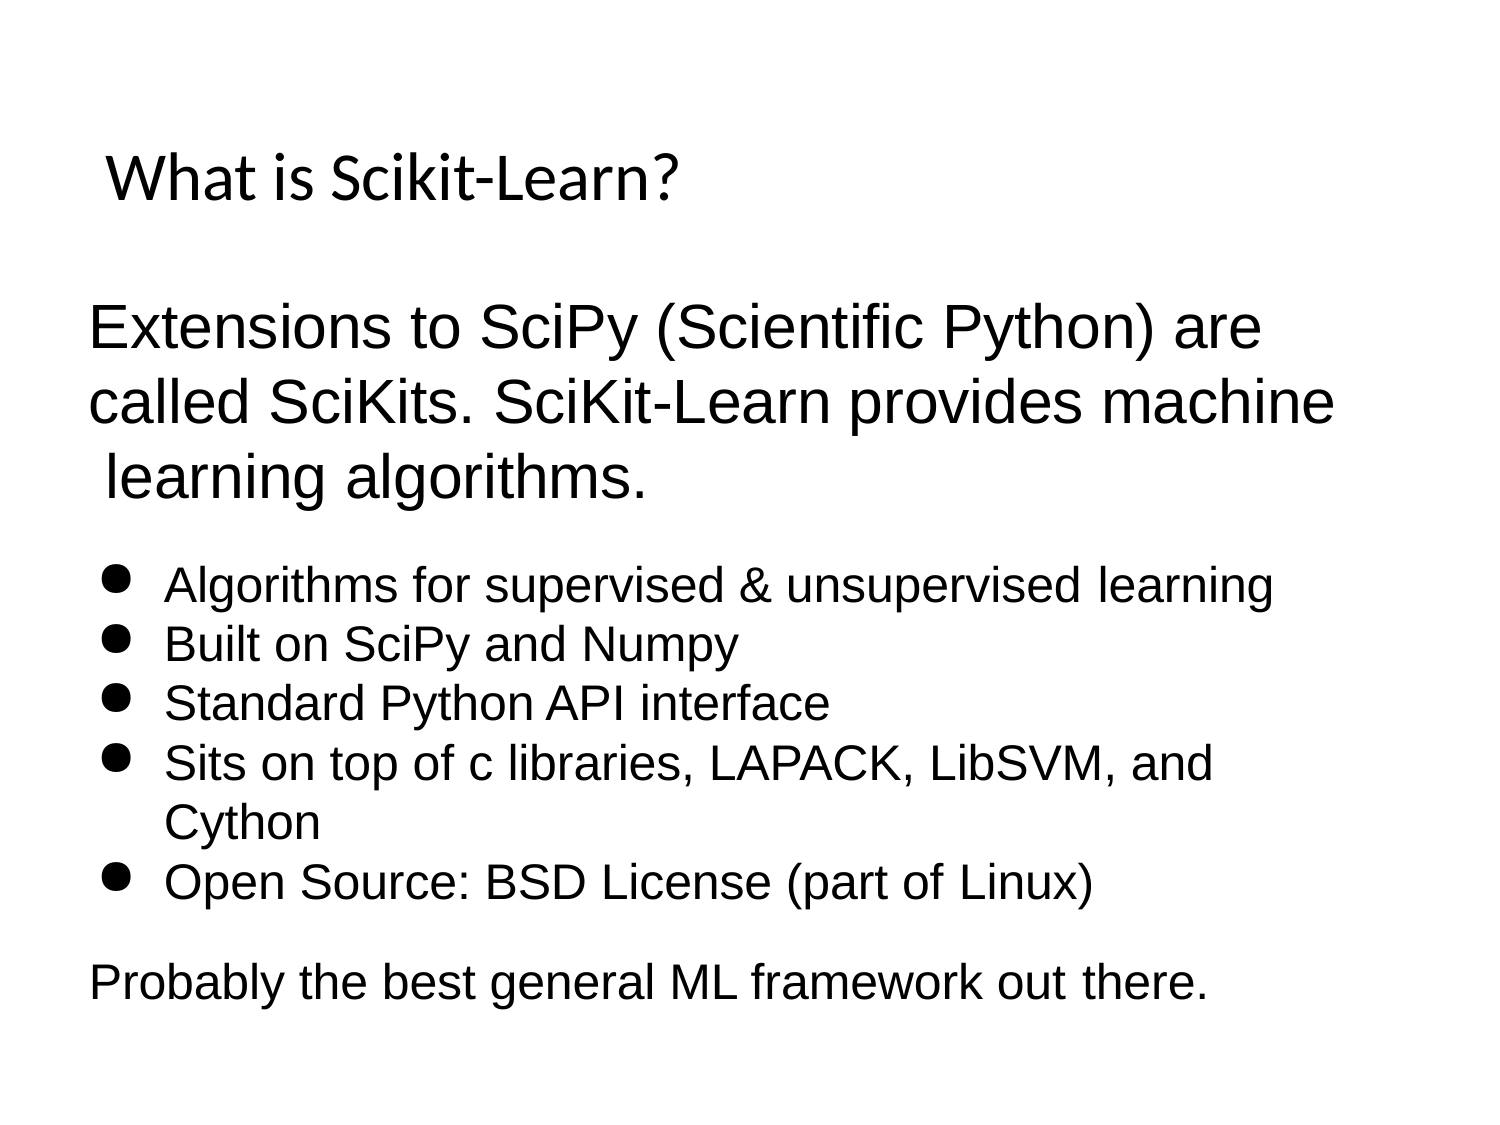

# What is Scikit-Learn?
Extensions to SciPy (Scientific Python) are  called SciKits. SciKit-Learn provides machine  learning algorithms.
Algorithms for supervised & unsupervised learning
Built on SciPy and Numpy
Standard Python API interface
Sits on top of c libraries, LAPACK, LibSVM, and Cython
Open Source: BSD License (part of Linux)
Probably the best general ML framework out there.